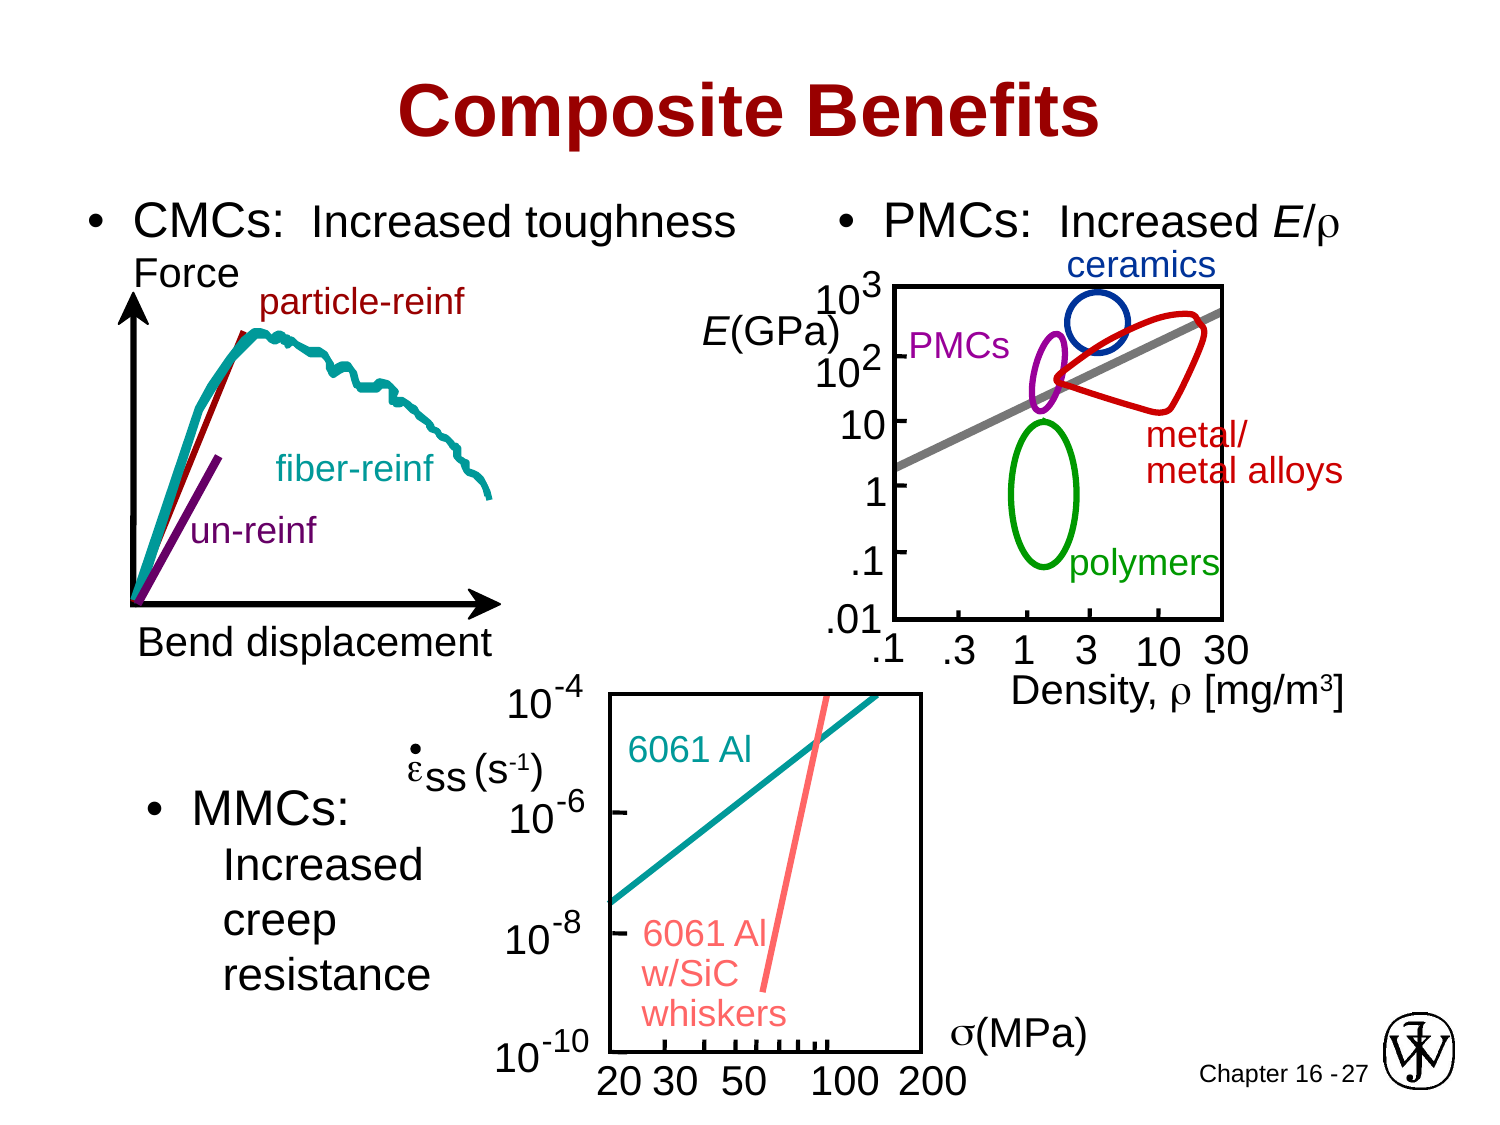

Composite Benefits
•  CMCs:  Increased toughness
•  PMCs:  Increased E/ρ
ceramics
3
10

E(GPa)

PMCs

2
10

10
metal/

metal alloys
1

.1
polymers

.01

.1
.3
1
3
30
10
Density, ρ [mg/m3]
Force
particle-reinf

fiber-reinf

un-reinf

Bend displacement
-4
10
-6
10
-8
10
-10
10

6061 Al
ε
(s-1)

ss
•  MMCs:
      Increased
      creep
      resistance

6061 Al

w/SiC
whiskers
σ
(MPa)

20
30
50
100
200
27